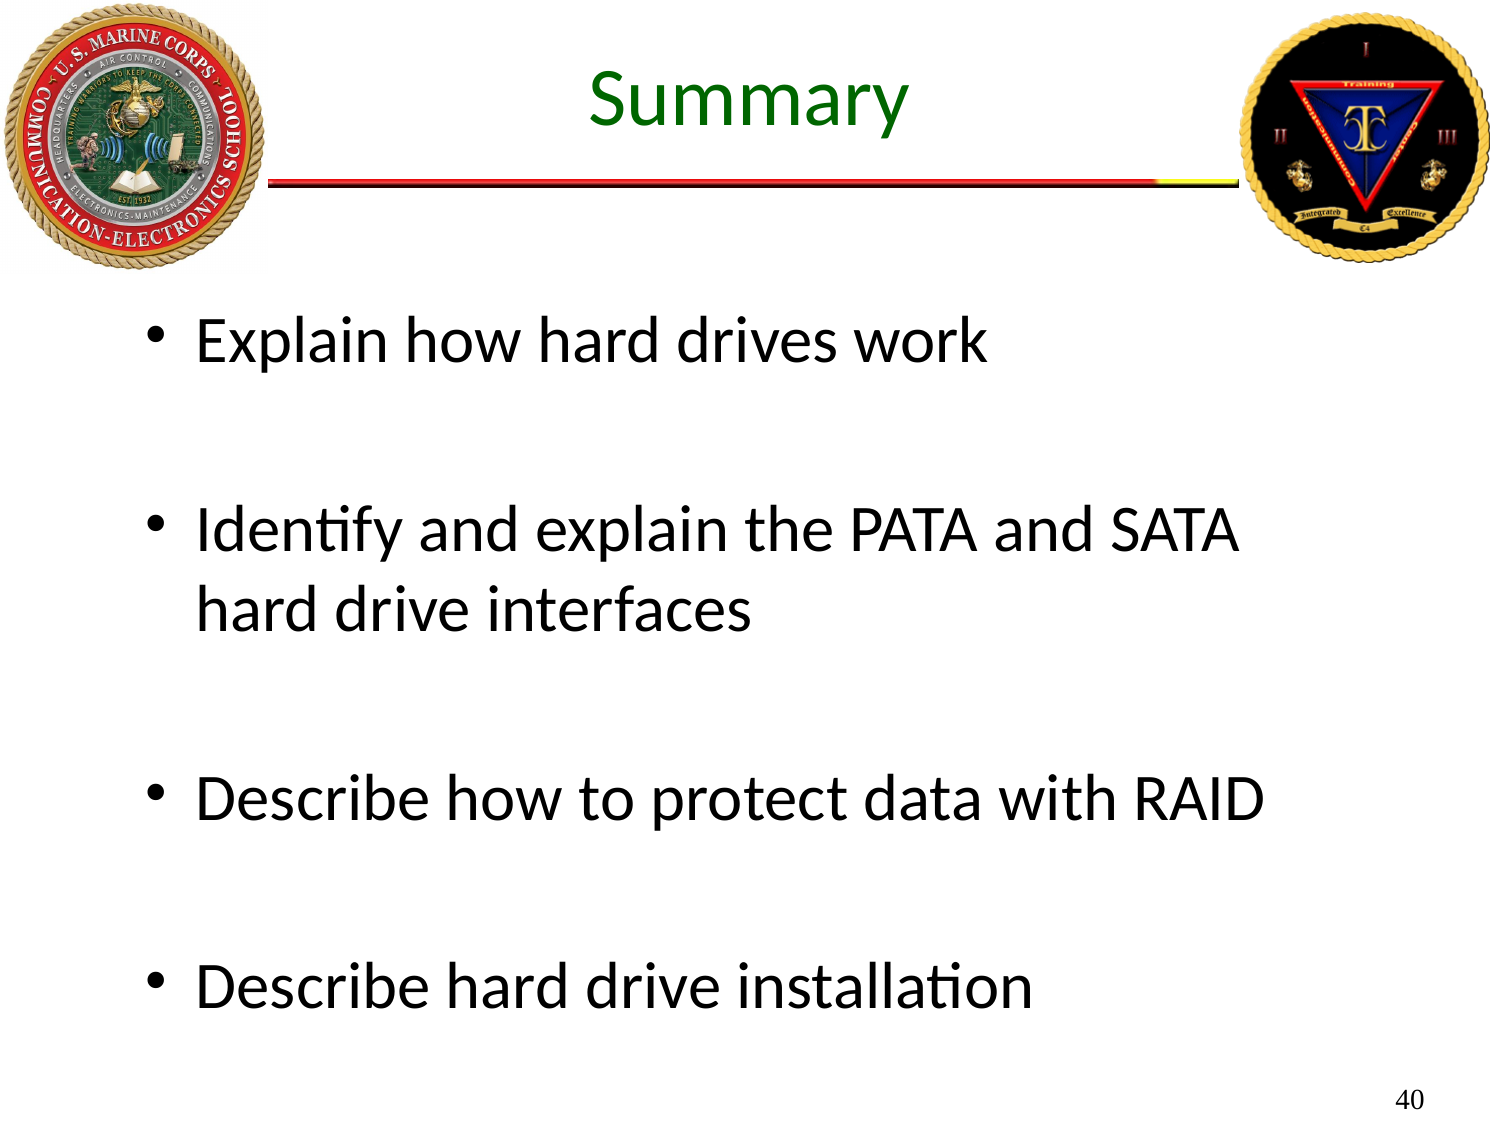

Summary
Explain how hard drives work

Identify and explain the PATA and SATA hard drive interfaces

Describe how to protect data with RAID

Describe hard drive installation